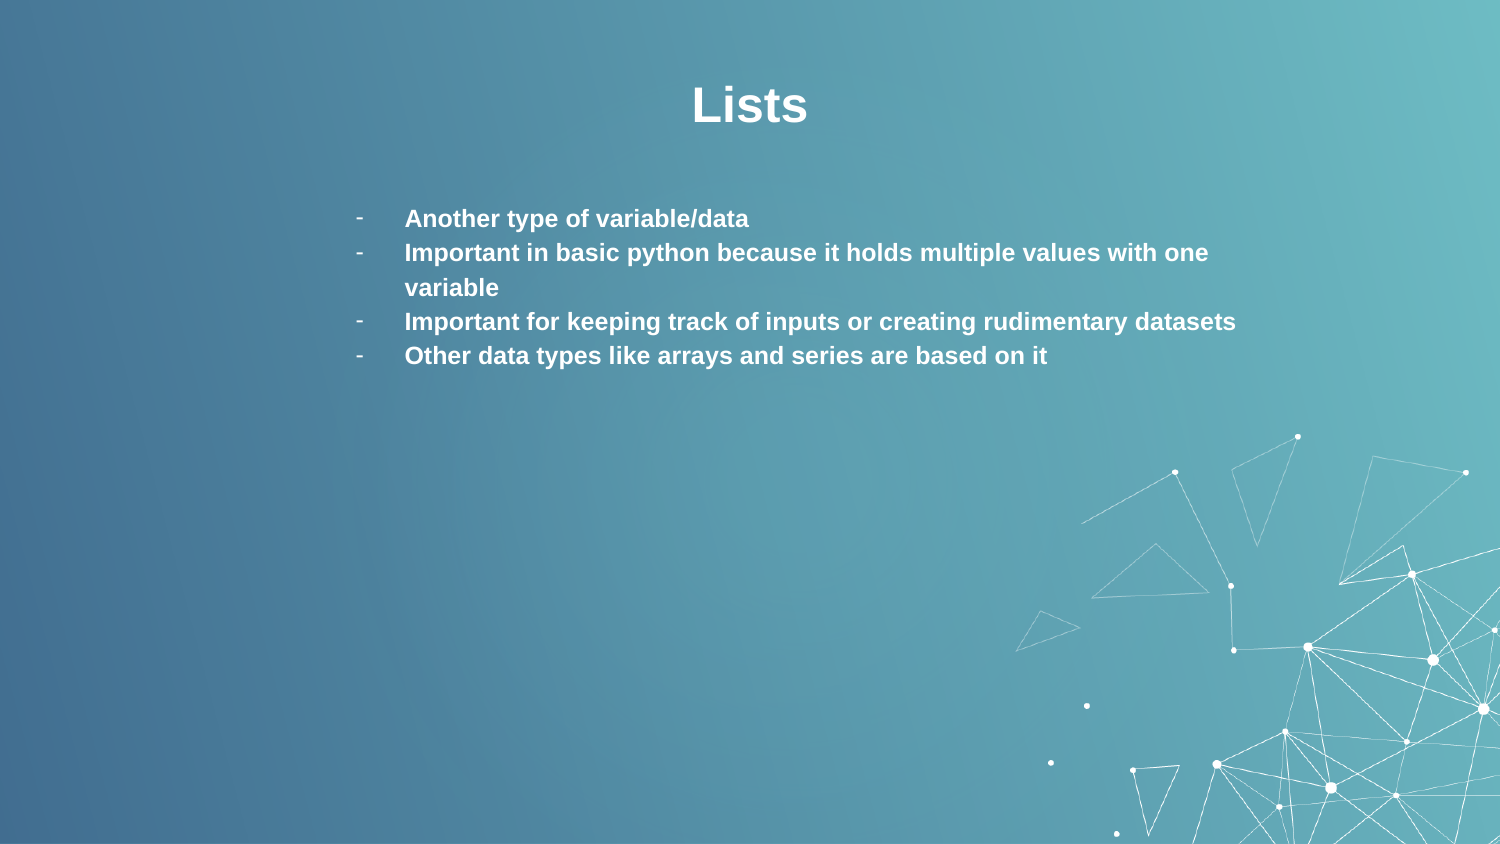

# Lists
Another type of variable/data
Important in basic python because it holds multiple values with one variable
Important for keeping track of inputs or creating rudimentary datasets
Other data types like arrays and series are based on it